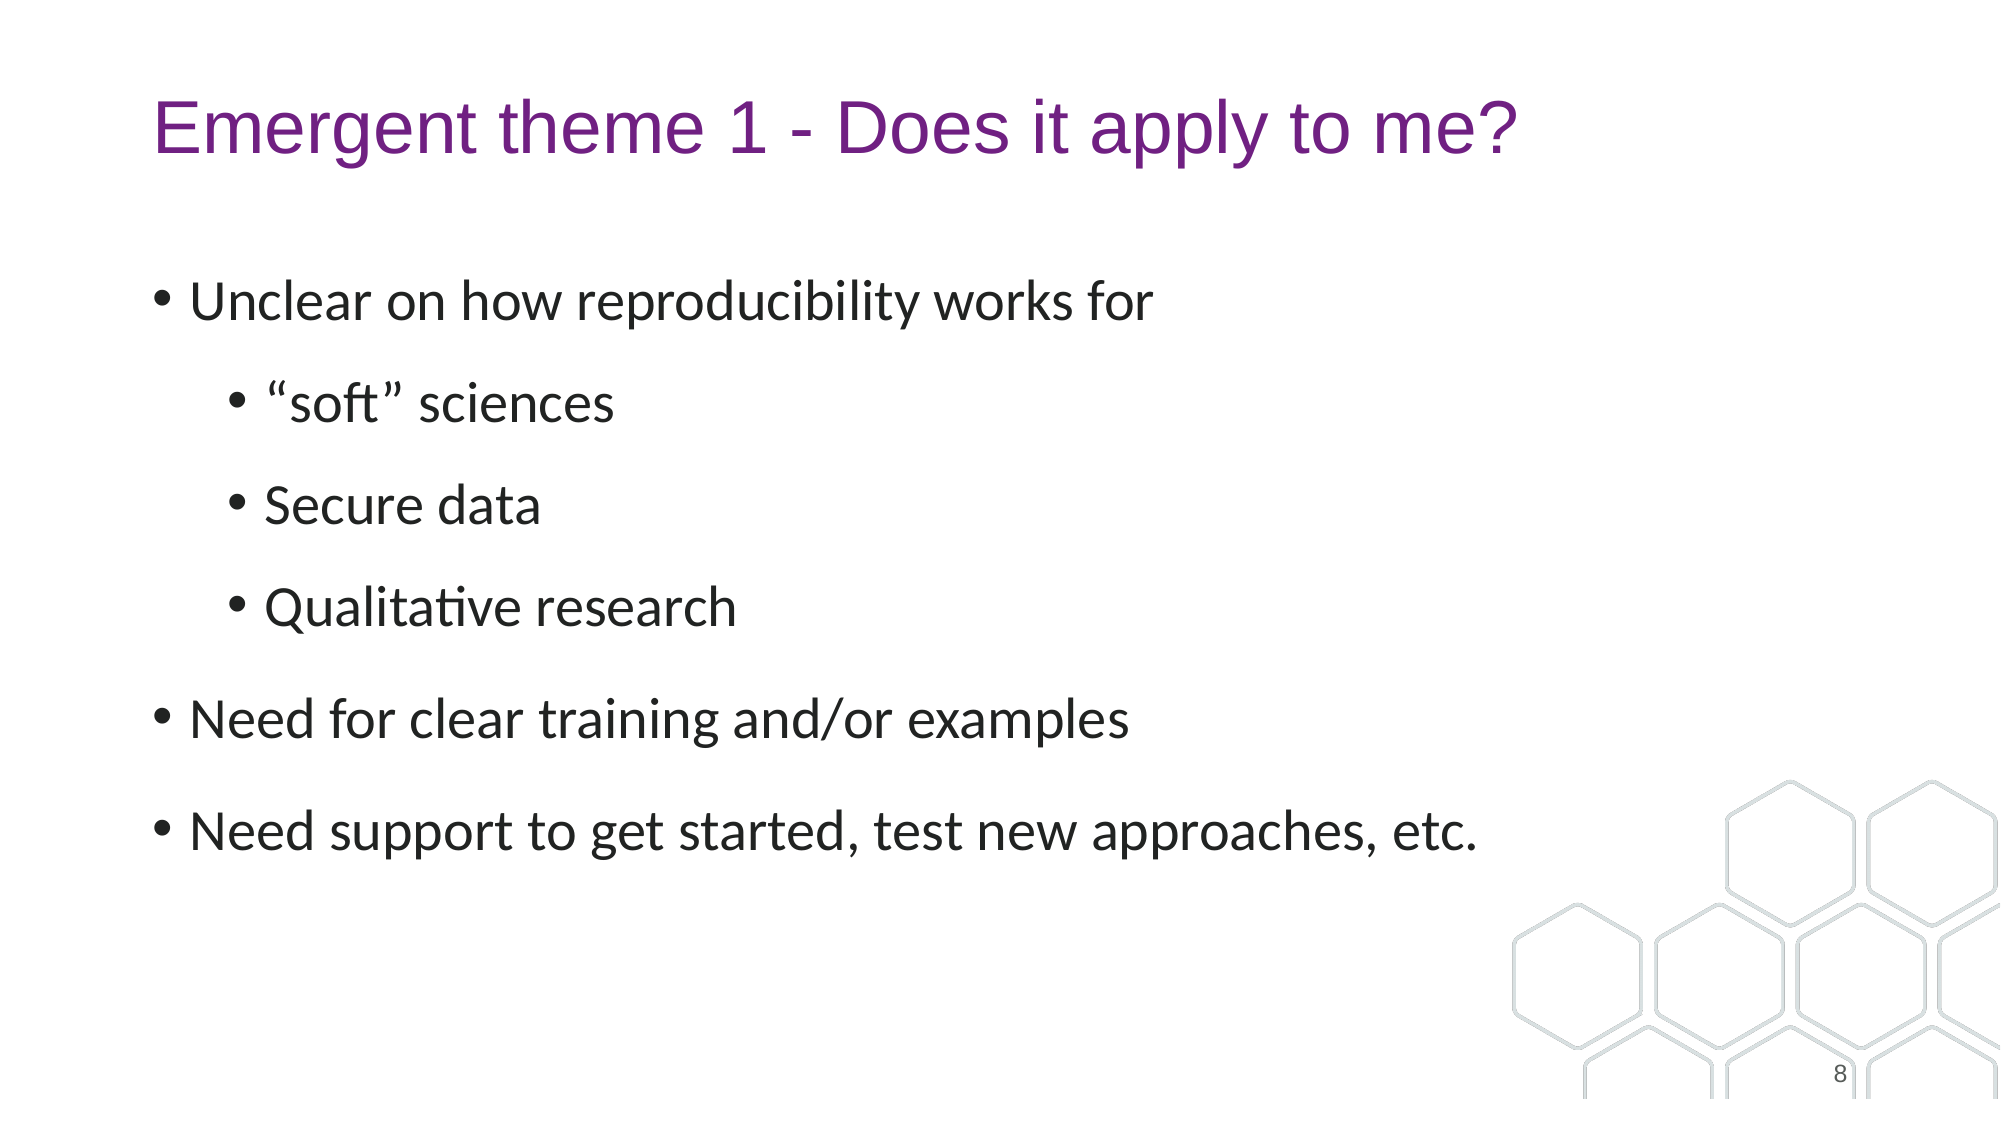

# Emergent theme 1 - Does it apply to me?
Unclear on how reproducibility works for
“soft” sciences
Secure data
Qualitative research
Need for clear training and/or examples
Need support to get started, test new approaches, etc.
8